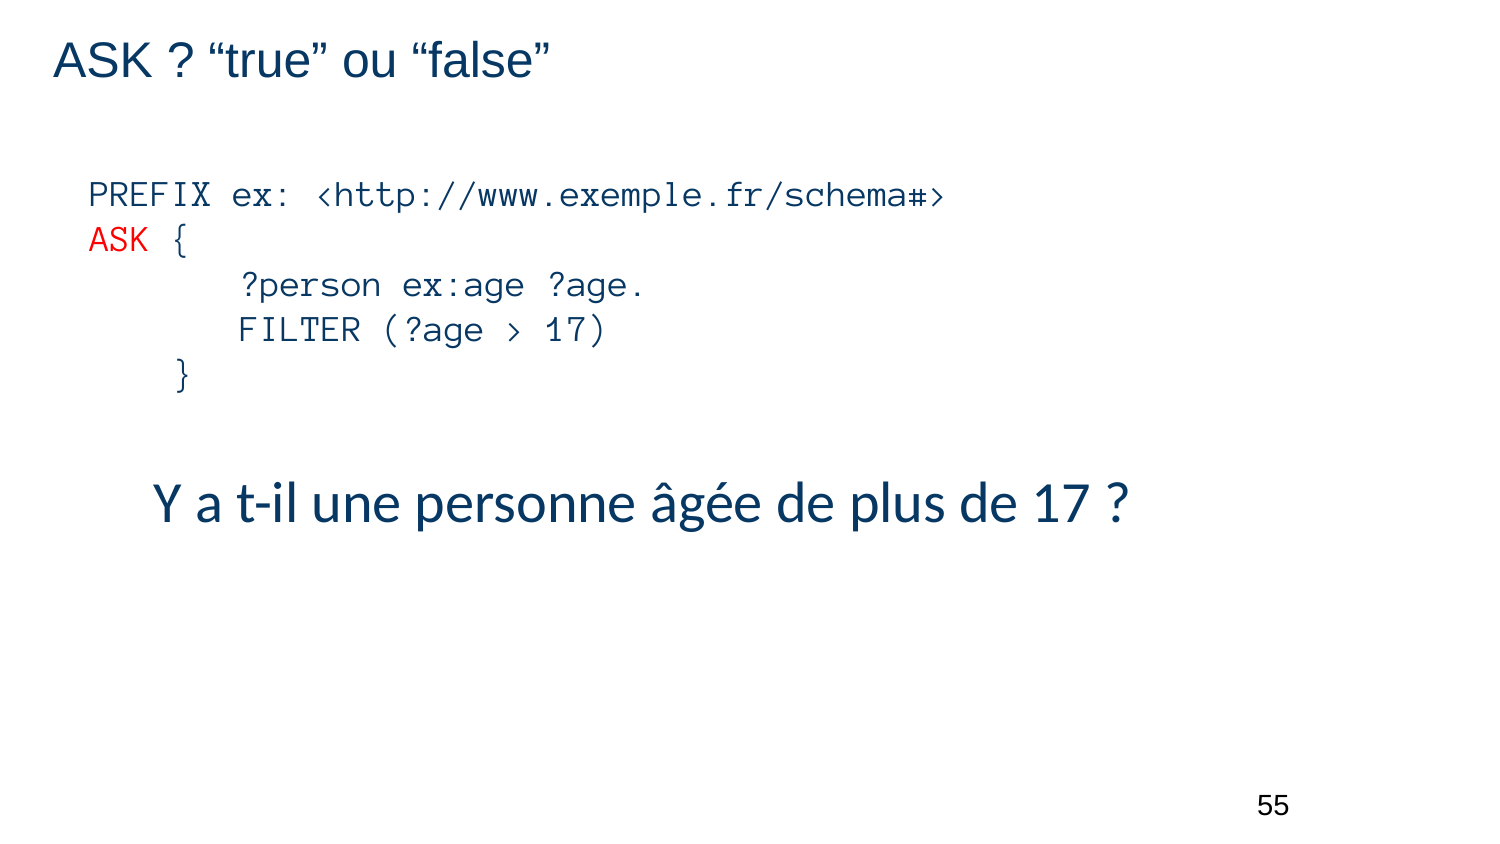

# ASK ? “true” ou “false”
PREFIX ex: <http://www.exemple.fr/schema#>
ASK {
?person ex:age ?age.
FILTER (?age > 17)
 }

Y a t-il une personne âgée de plus de 17 ?
55